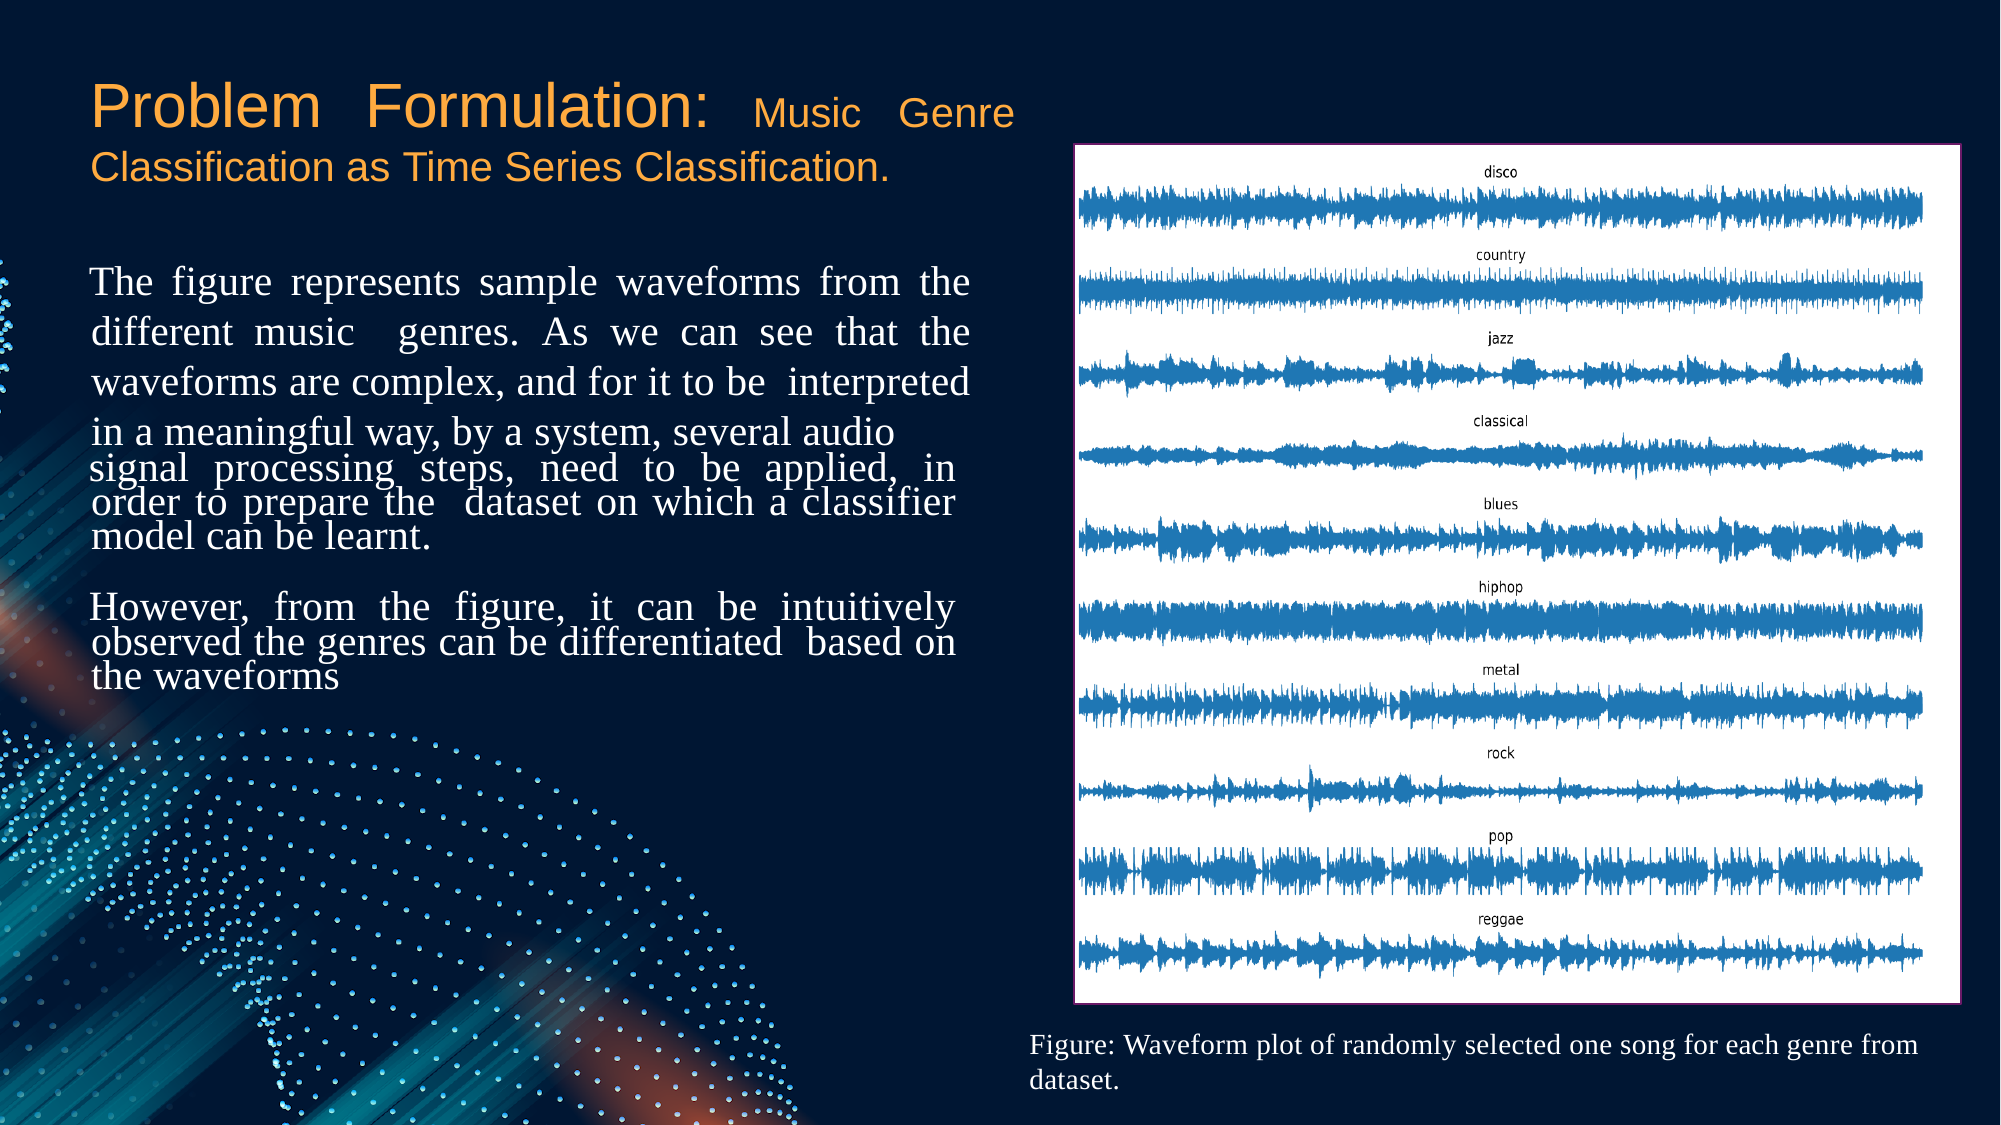

# Problem Formulation: Music Genre Classification as Time Series Classification.

The figure represents sample waveforms from the different music  genres. As we can see that the waveforms are complex, and for it to be  interpreted in a meaningful way, by a system, several audio
signal processing steps, need to be applied, in order to prepare the  dataset on which a classifier model can be learnt.

However, from the figure, it can be intuitively observed the genres can be differentiated  based on the waveforms
Figure: Waveform plot of randomly selected one song for each genre from dataset.